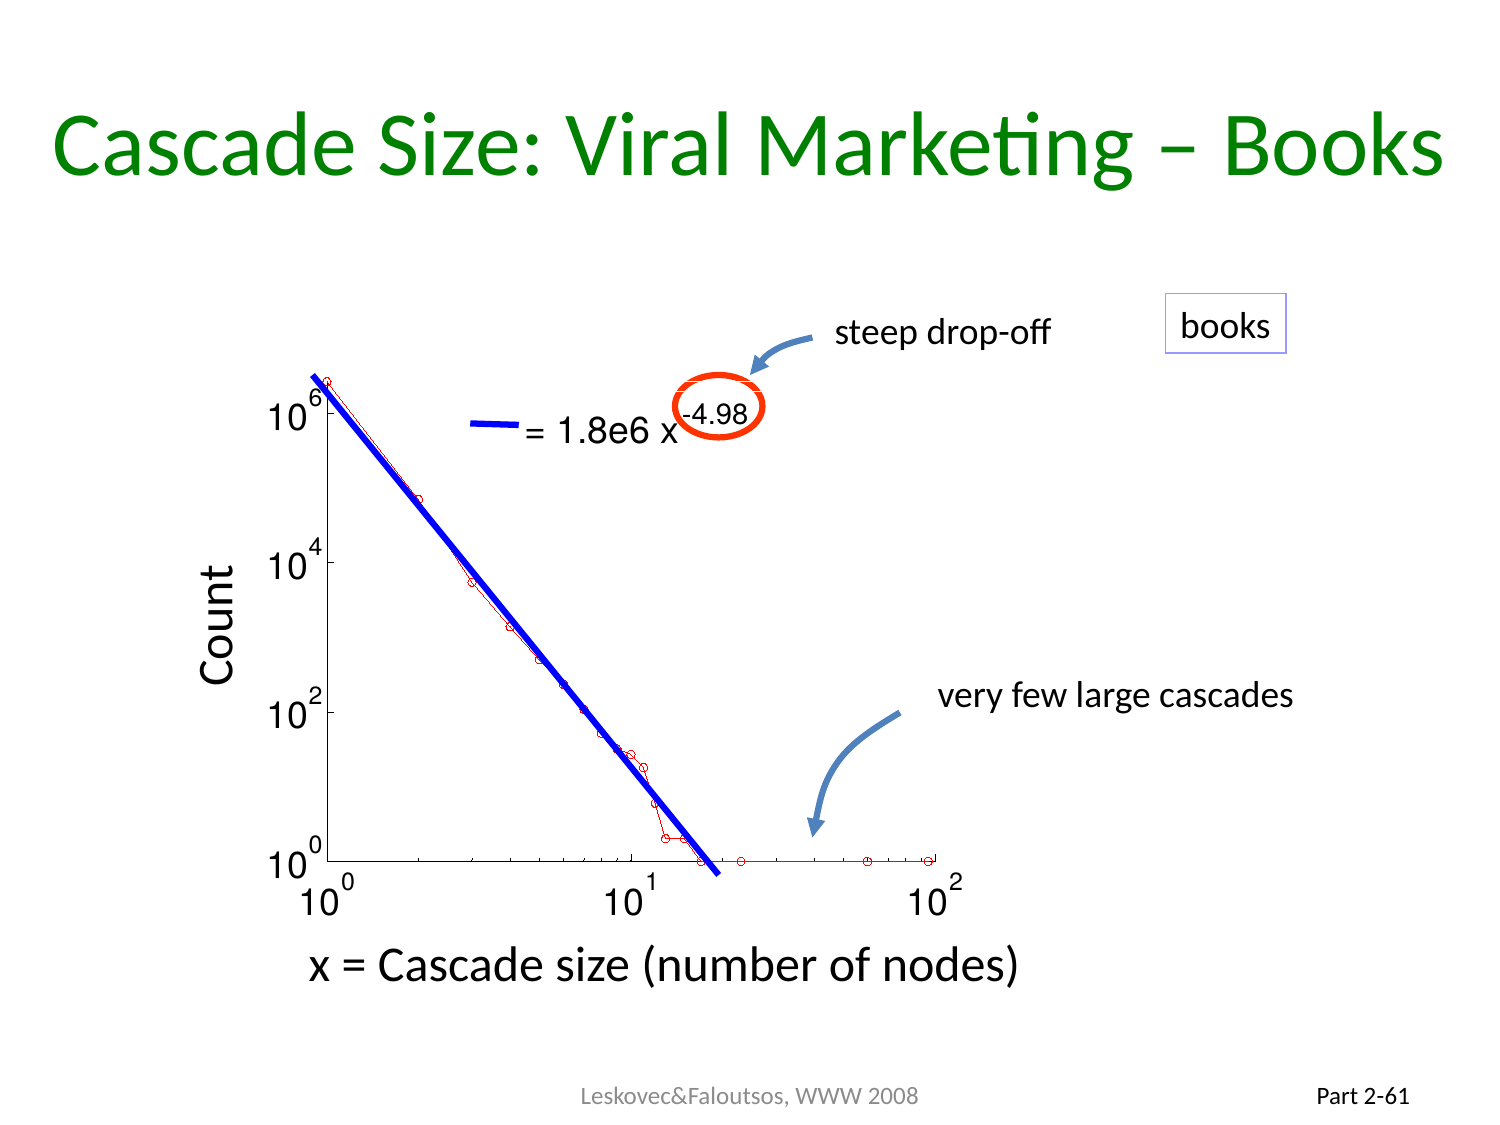

# Cascade Size: Viral Marketing – Books

books
steep drop-off

6

10

-4.98
= 1.8e6 x

4
10

 Count

very few large cascades
2

10

0

10

0
1
2
10
10
10
x = Cascade size (number of nodes)
Leskovec&Faloutsos, WWW 2008
Part 2-61